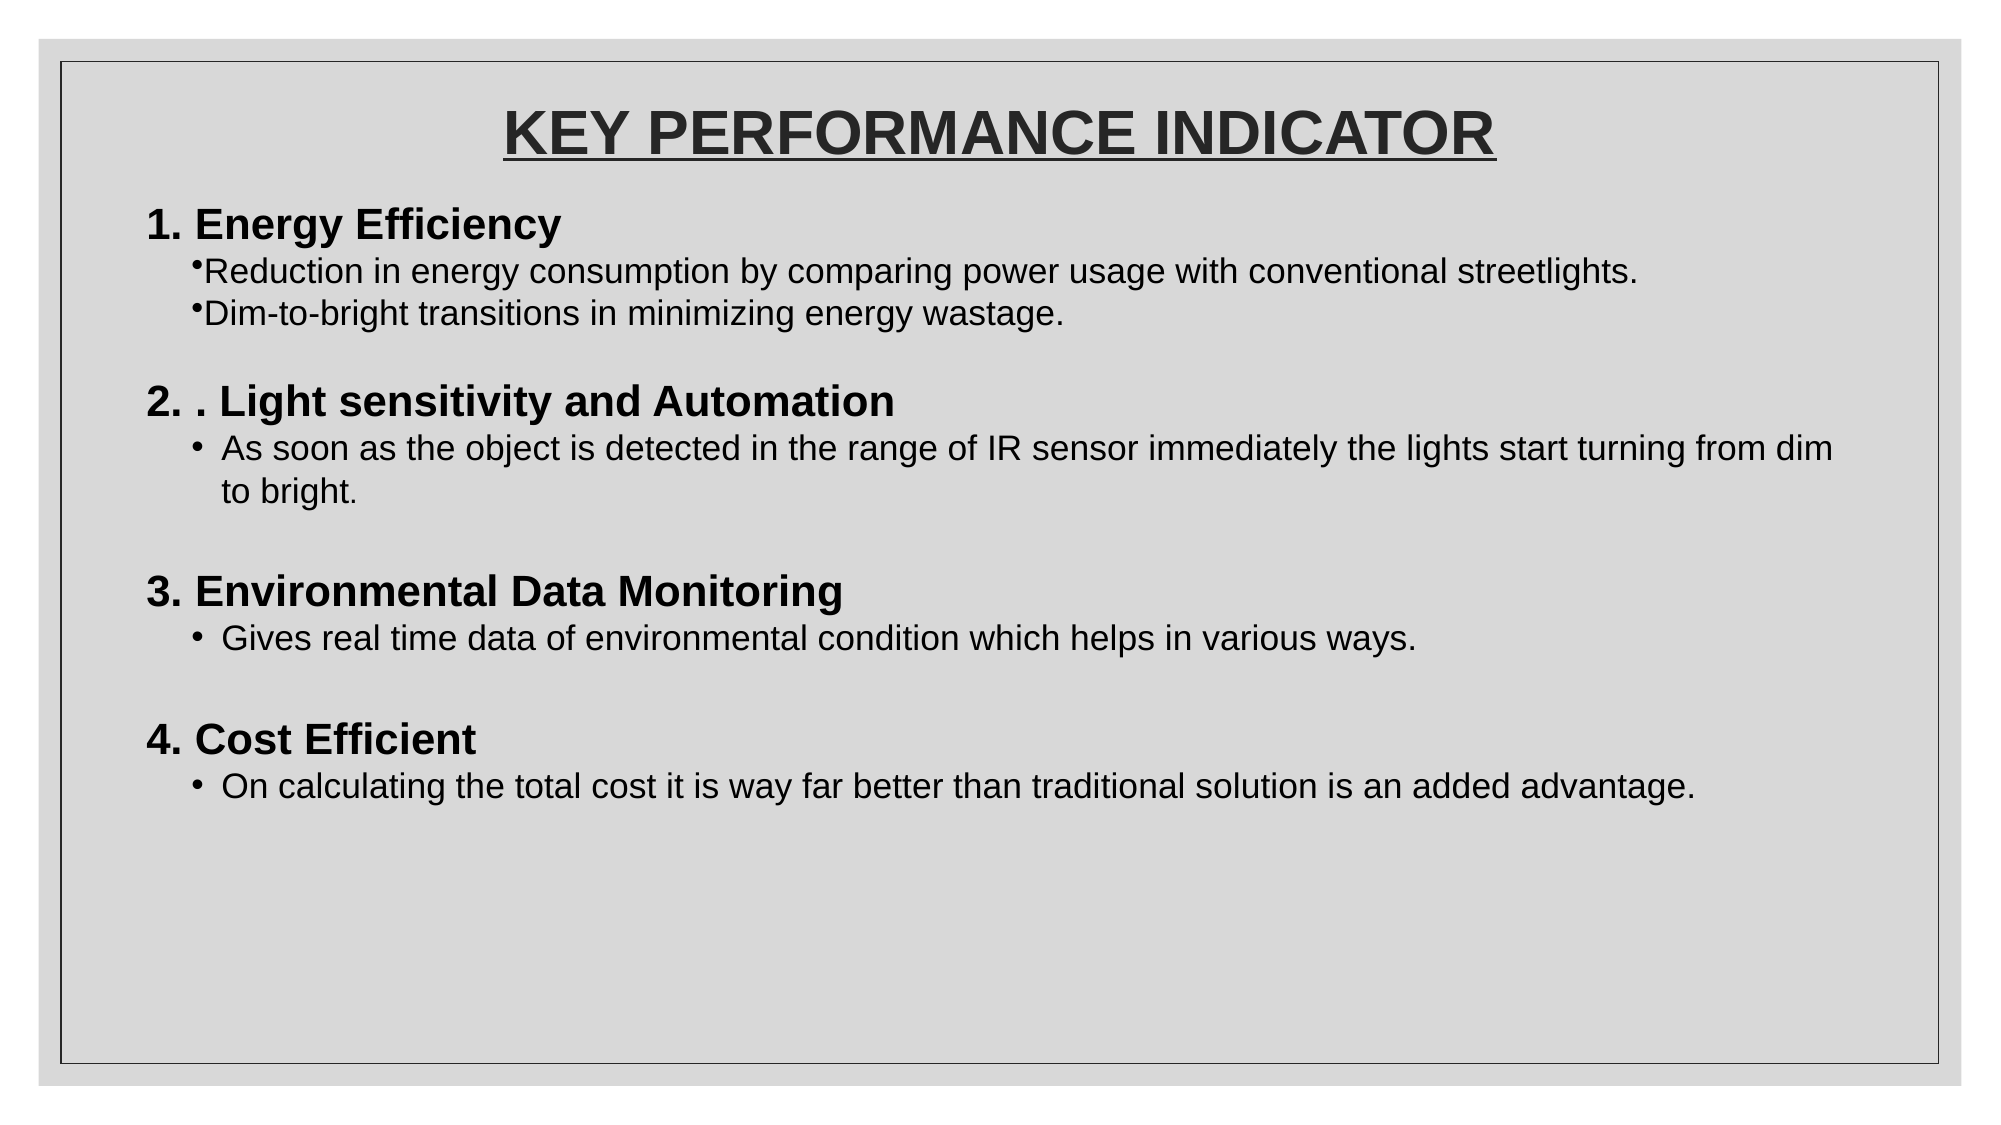

# KEY PERFORMANCE INDICATOR
1. Energy Efficiency
Reduction in energy consumption by comparing power usage with conventional streetlights.
Dim-to-bright transitions in minimizing energy wastage.

2. . Light sensitivity and Automation
As soon as the object is detected in the range of IR sensor immediately the lights start turning from dim to bright.

3. Environmental Data Monitoring
Gives real time data of environmental condition which helps in various ways.

4. Cost Efficient
On calculating the total cost it is way far better than traditional solution is an added advantage.